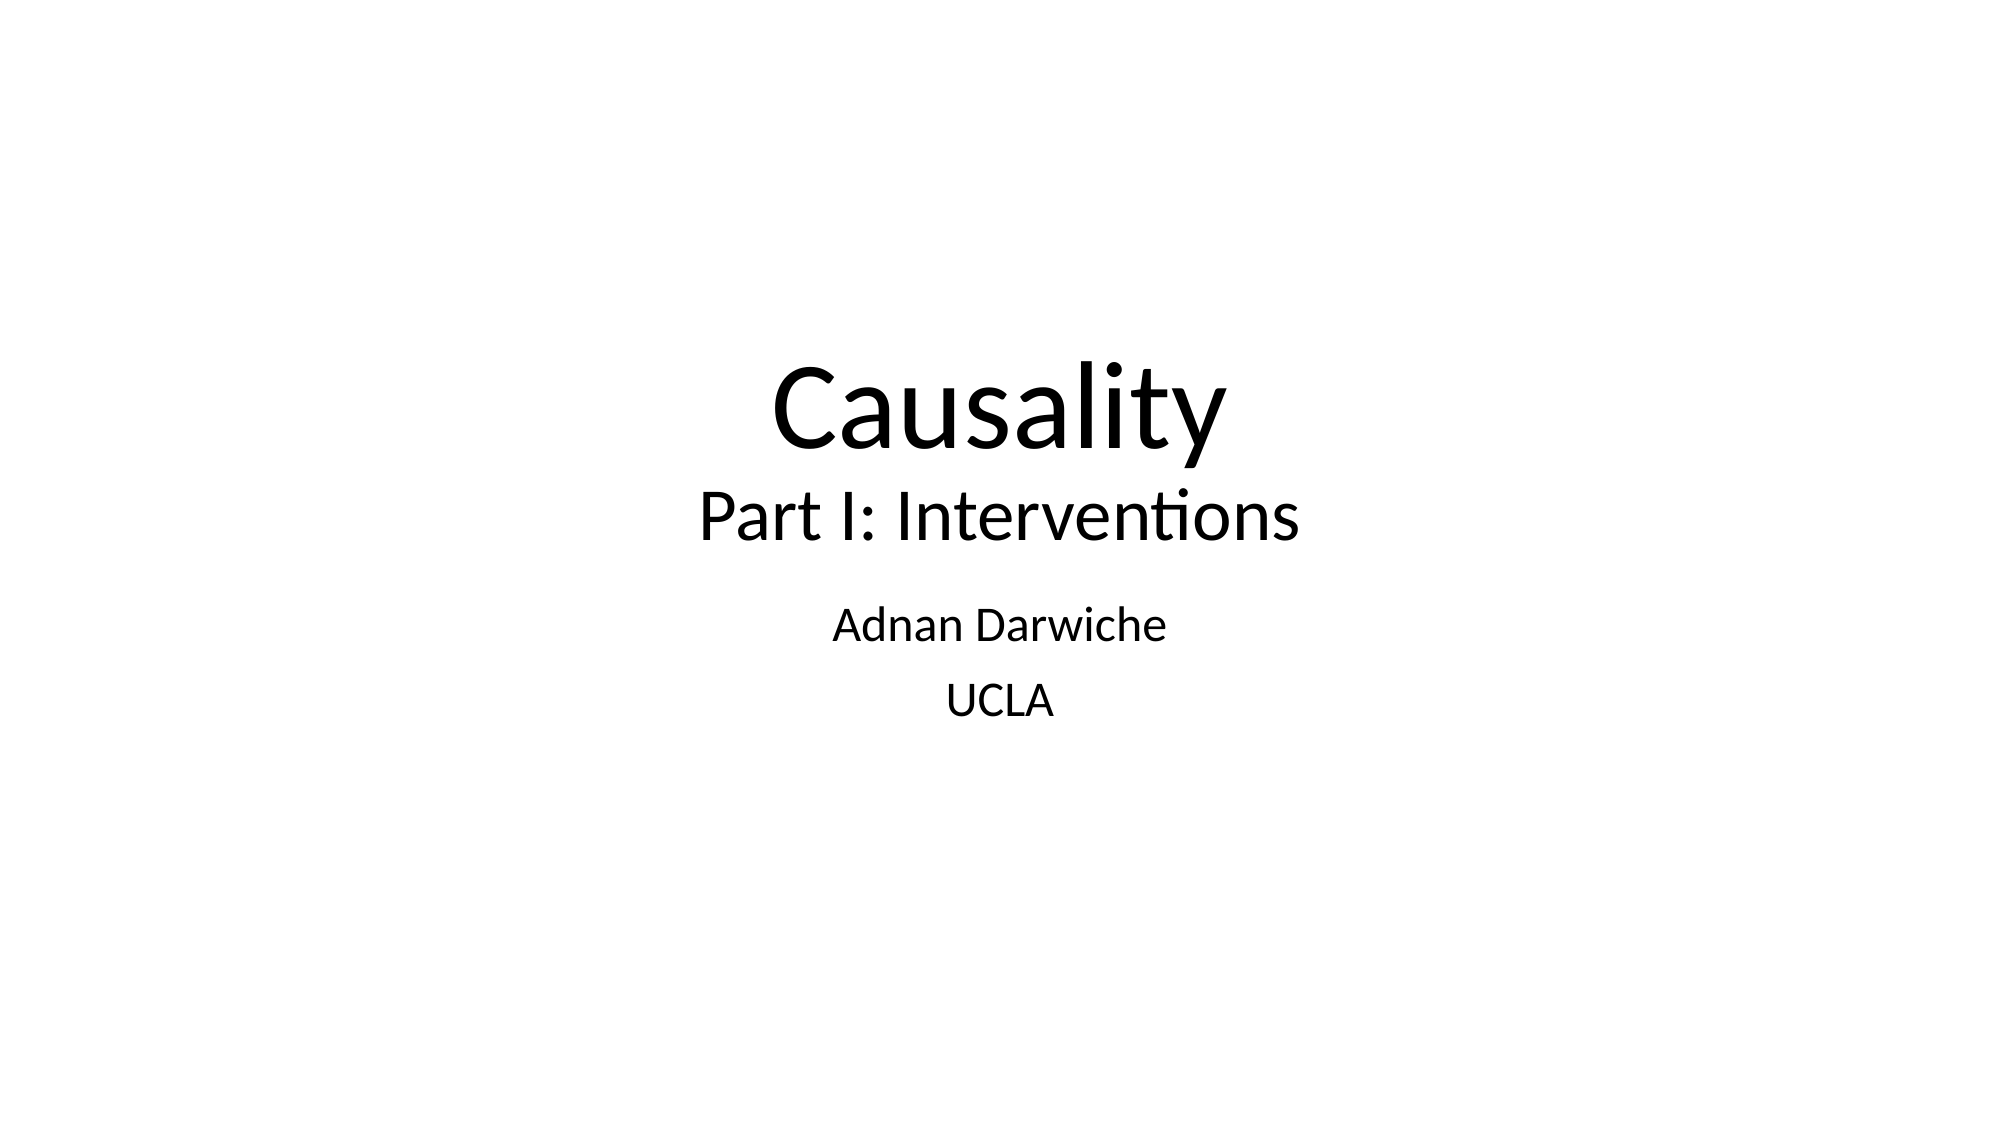

# Causality Part I: Interventions
Adnan Darwiche
UCLA